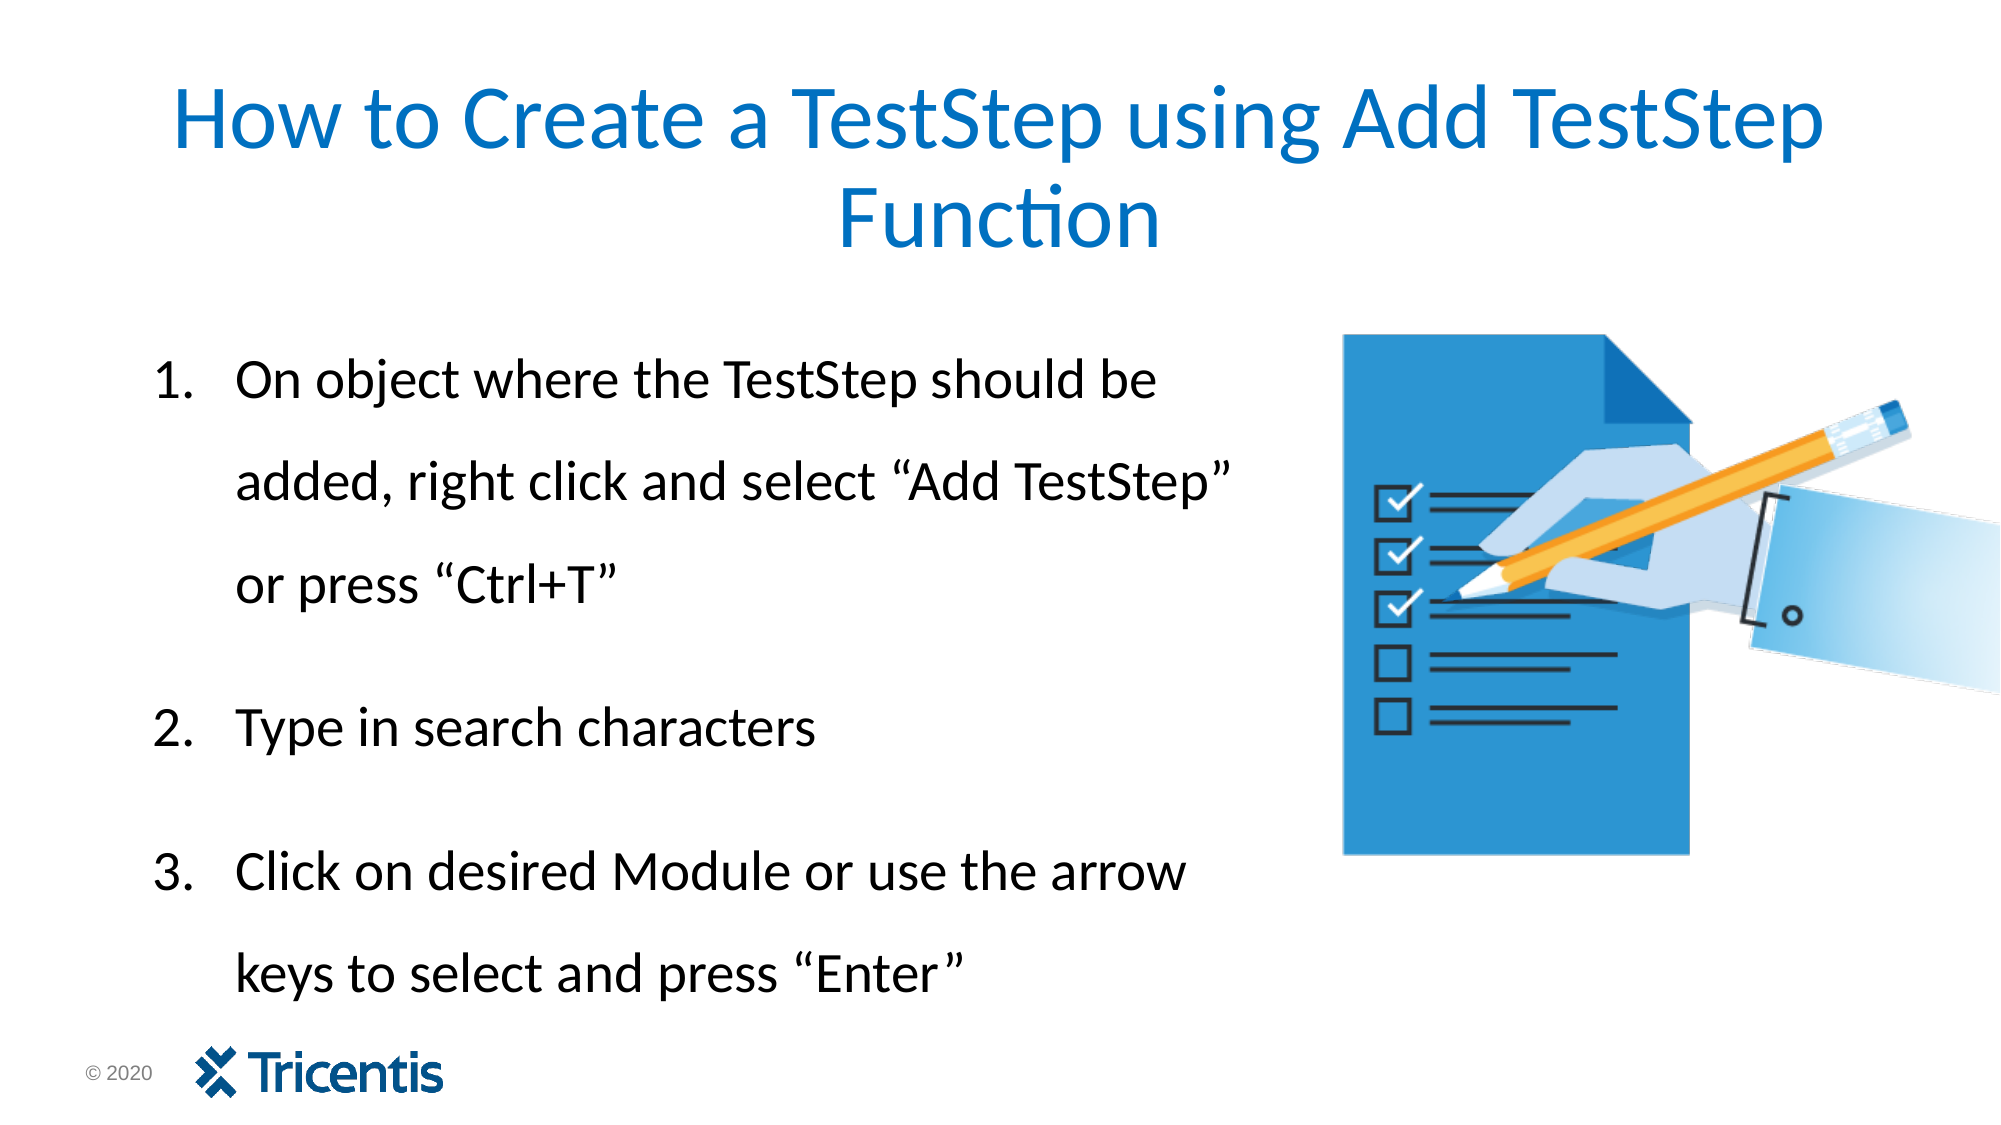

# How to Create a TestStep using Add TestStep Function
On object where the TestStep should be added, right click and select “Add TestStep” or press “Ctrl+T”
Type in search characters
Click on desired Module or use the arrow keys to select and press “Enter”